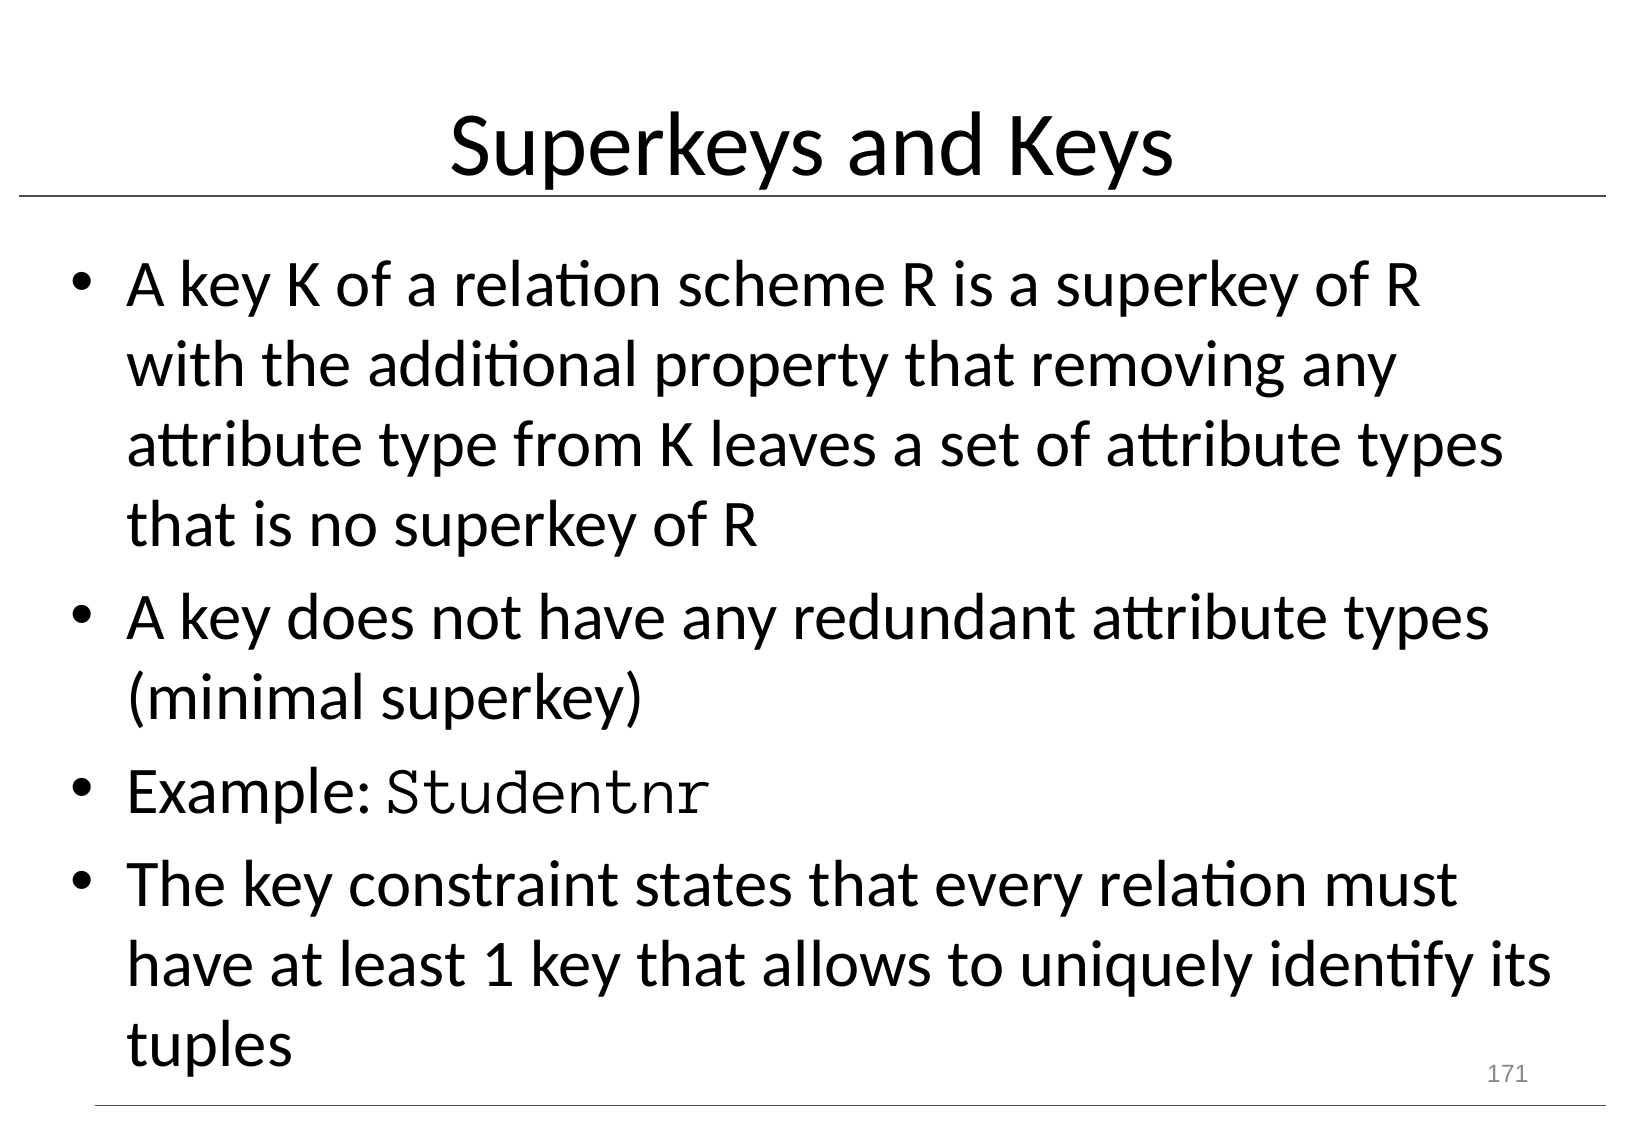

# Superkeys and Keys
A key K of a relation scheme R is a superkey of R with the additional property that removing any attribute type from K leaves a set of attribute types that is no superkey of R
A key does not have any redundant attribute types (minimal superkey)
Example: Studentnr
The key constraint states that every relation must have at least 1 key that allows to uniquely identify its tuples

171